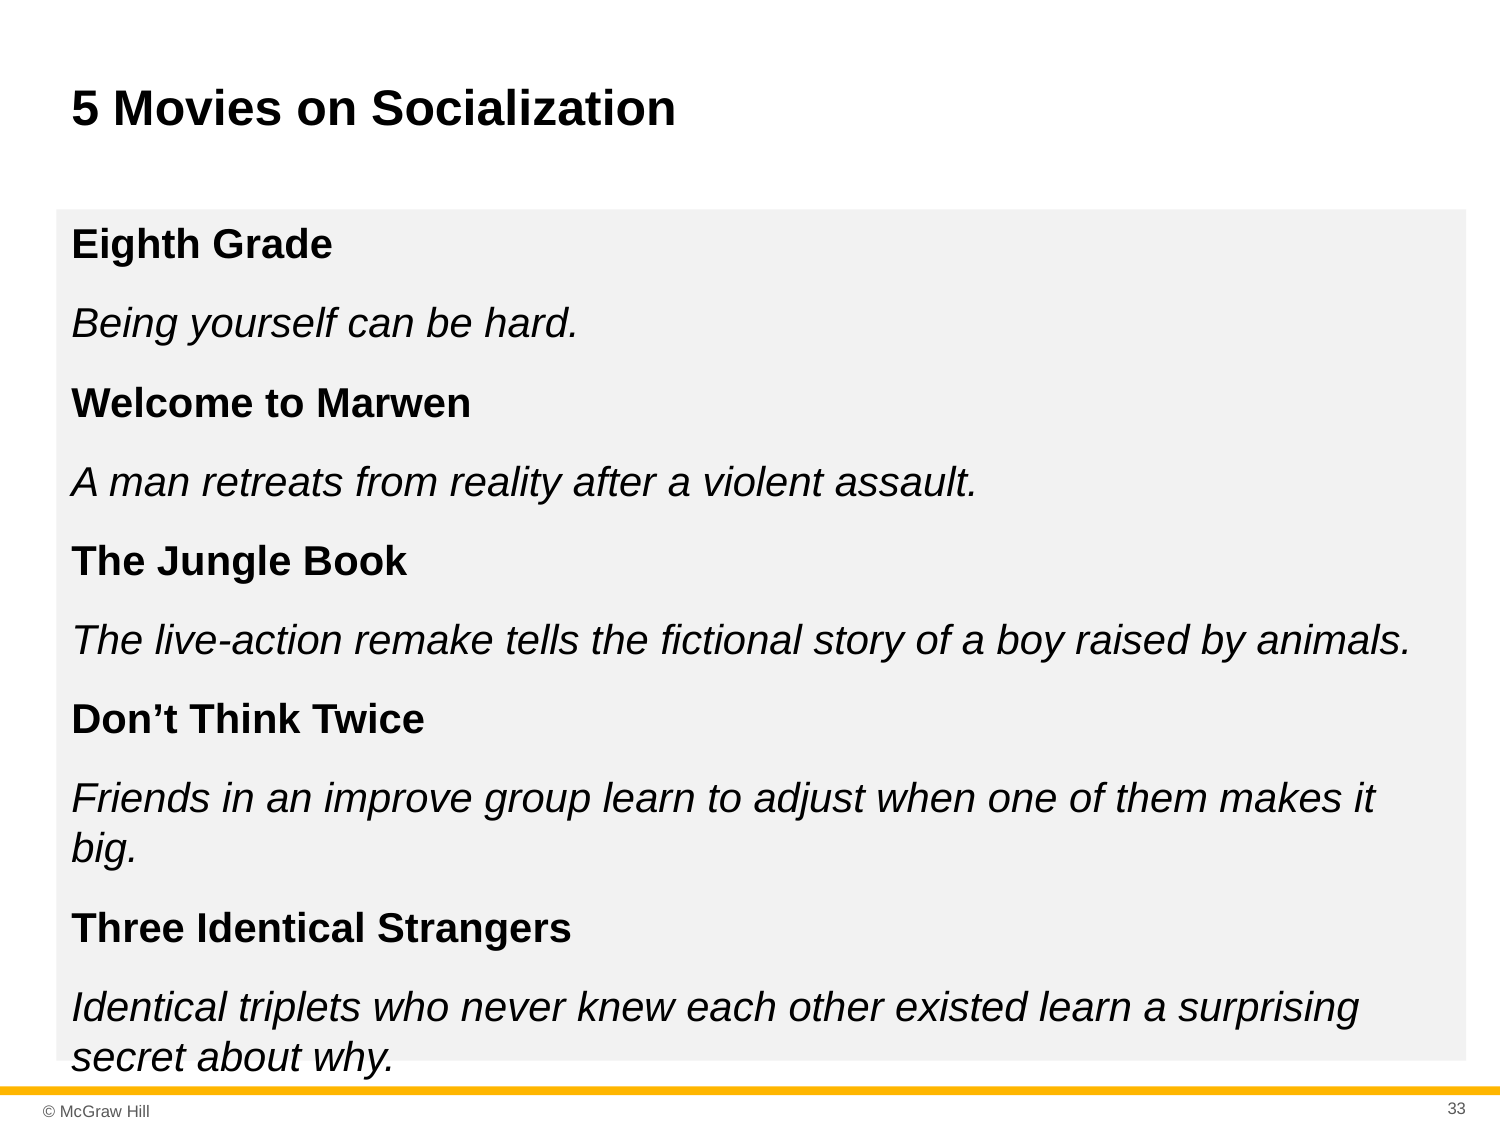

# 5 Movies on Socialization
Eighth Grade
Being yourself can be hard.
Welcome to Marwen
A man retreats from reality after a violent assault.
The Jungle Book
The live-action remake tells the fictional story of a boy raised by animals.
Don’t Think Twice
Friends in an improve group learn to adjust when one of them makes it big.
Three Identical Strangers
Identical triplets who never knew each other existed learn a surprising secret about why.